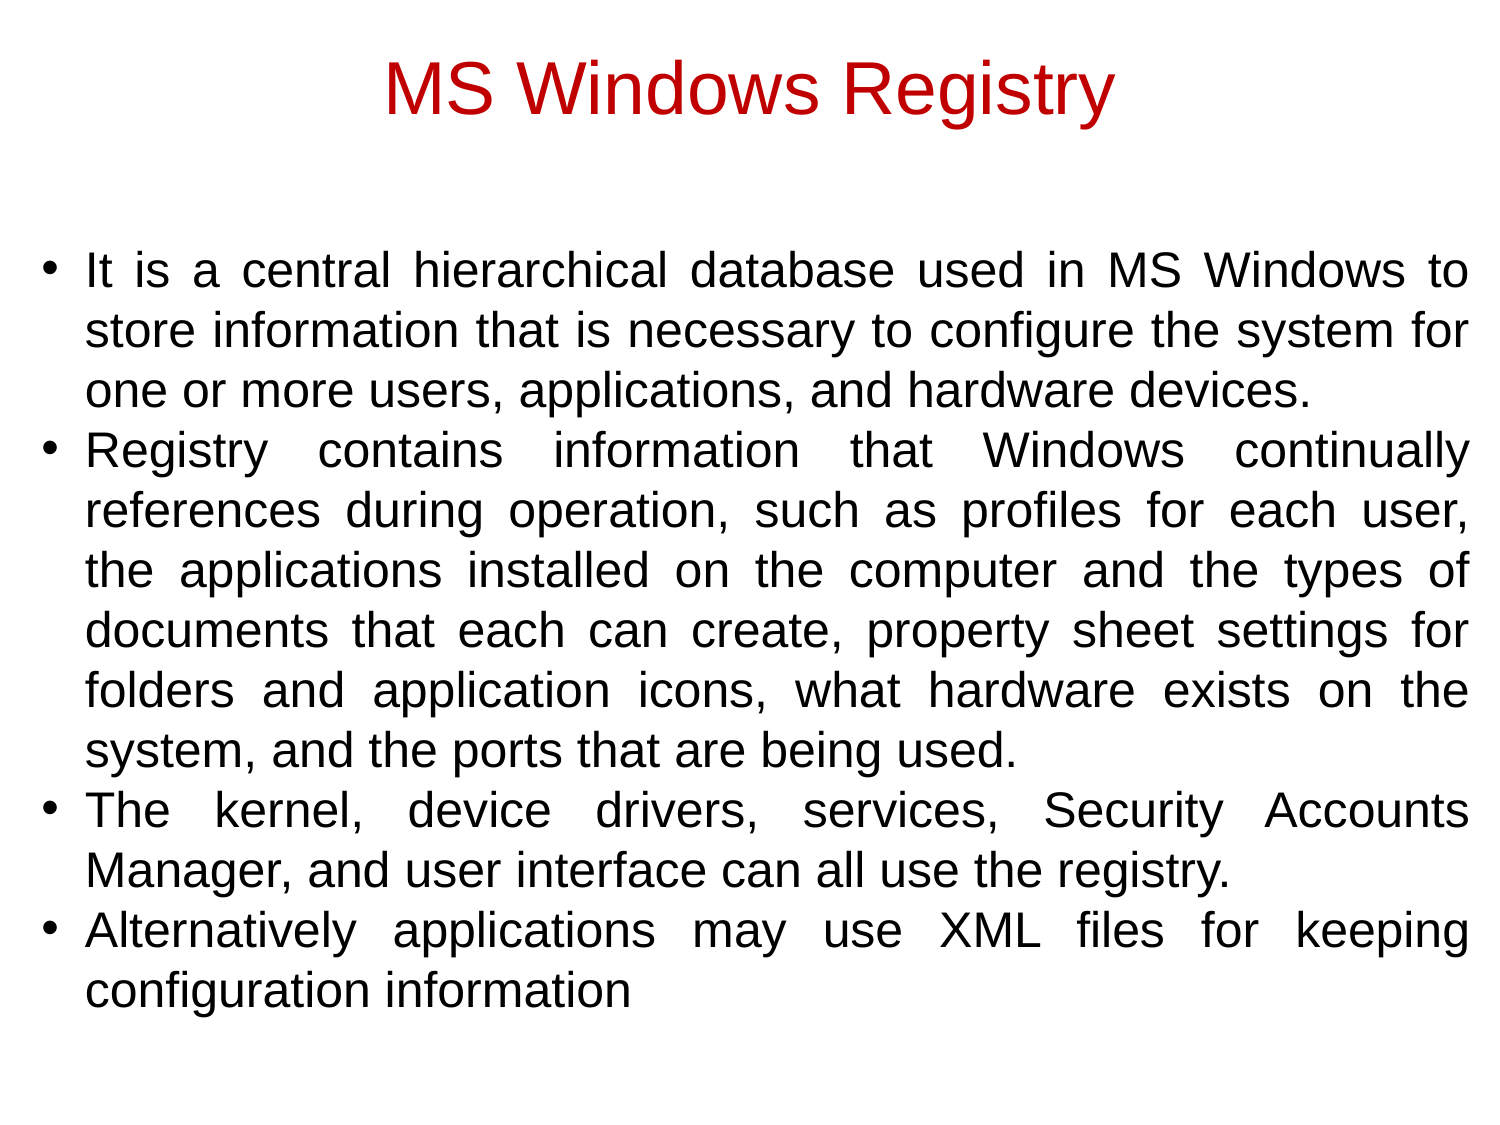

# MS Windows Registry
It is a central hierarchical database used in MS Windows to store information that is necessary to configure the system for one or more users, applications, and hardware devices.
Registry contains information that Windows continually references during operation, such as profiles for each user, the applications installed on the computer and the types of documents that each can create, property sheet settings for folders and application icons, what hardware exists on the system, and the ports that are being used.
The kernel, device drivers, services, Security Accounts Manager, and user interface can all use the registry.
Alternatively applications may use XML files for keeping configuration information